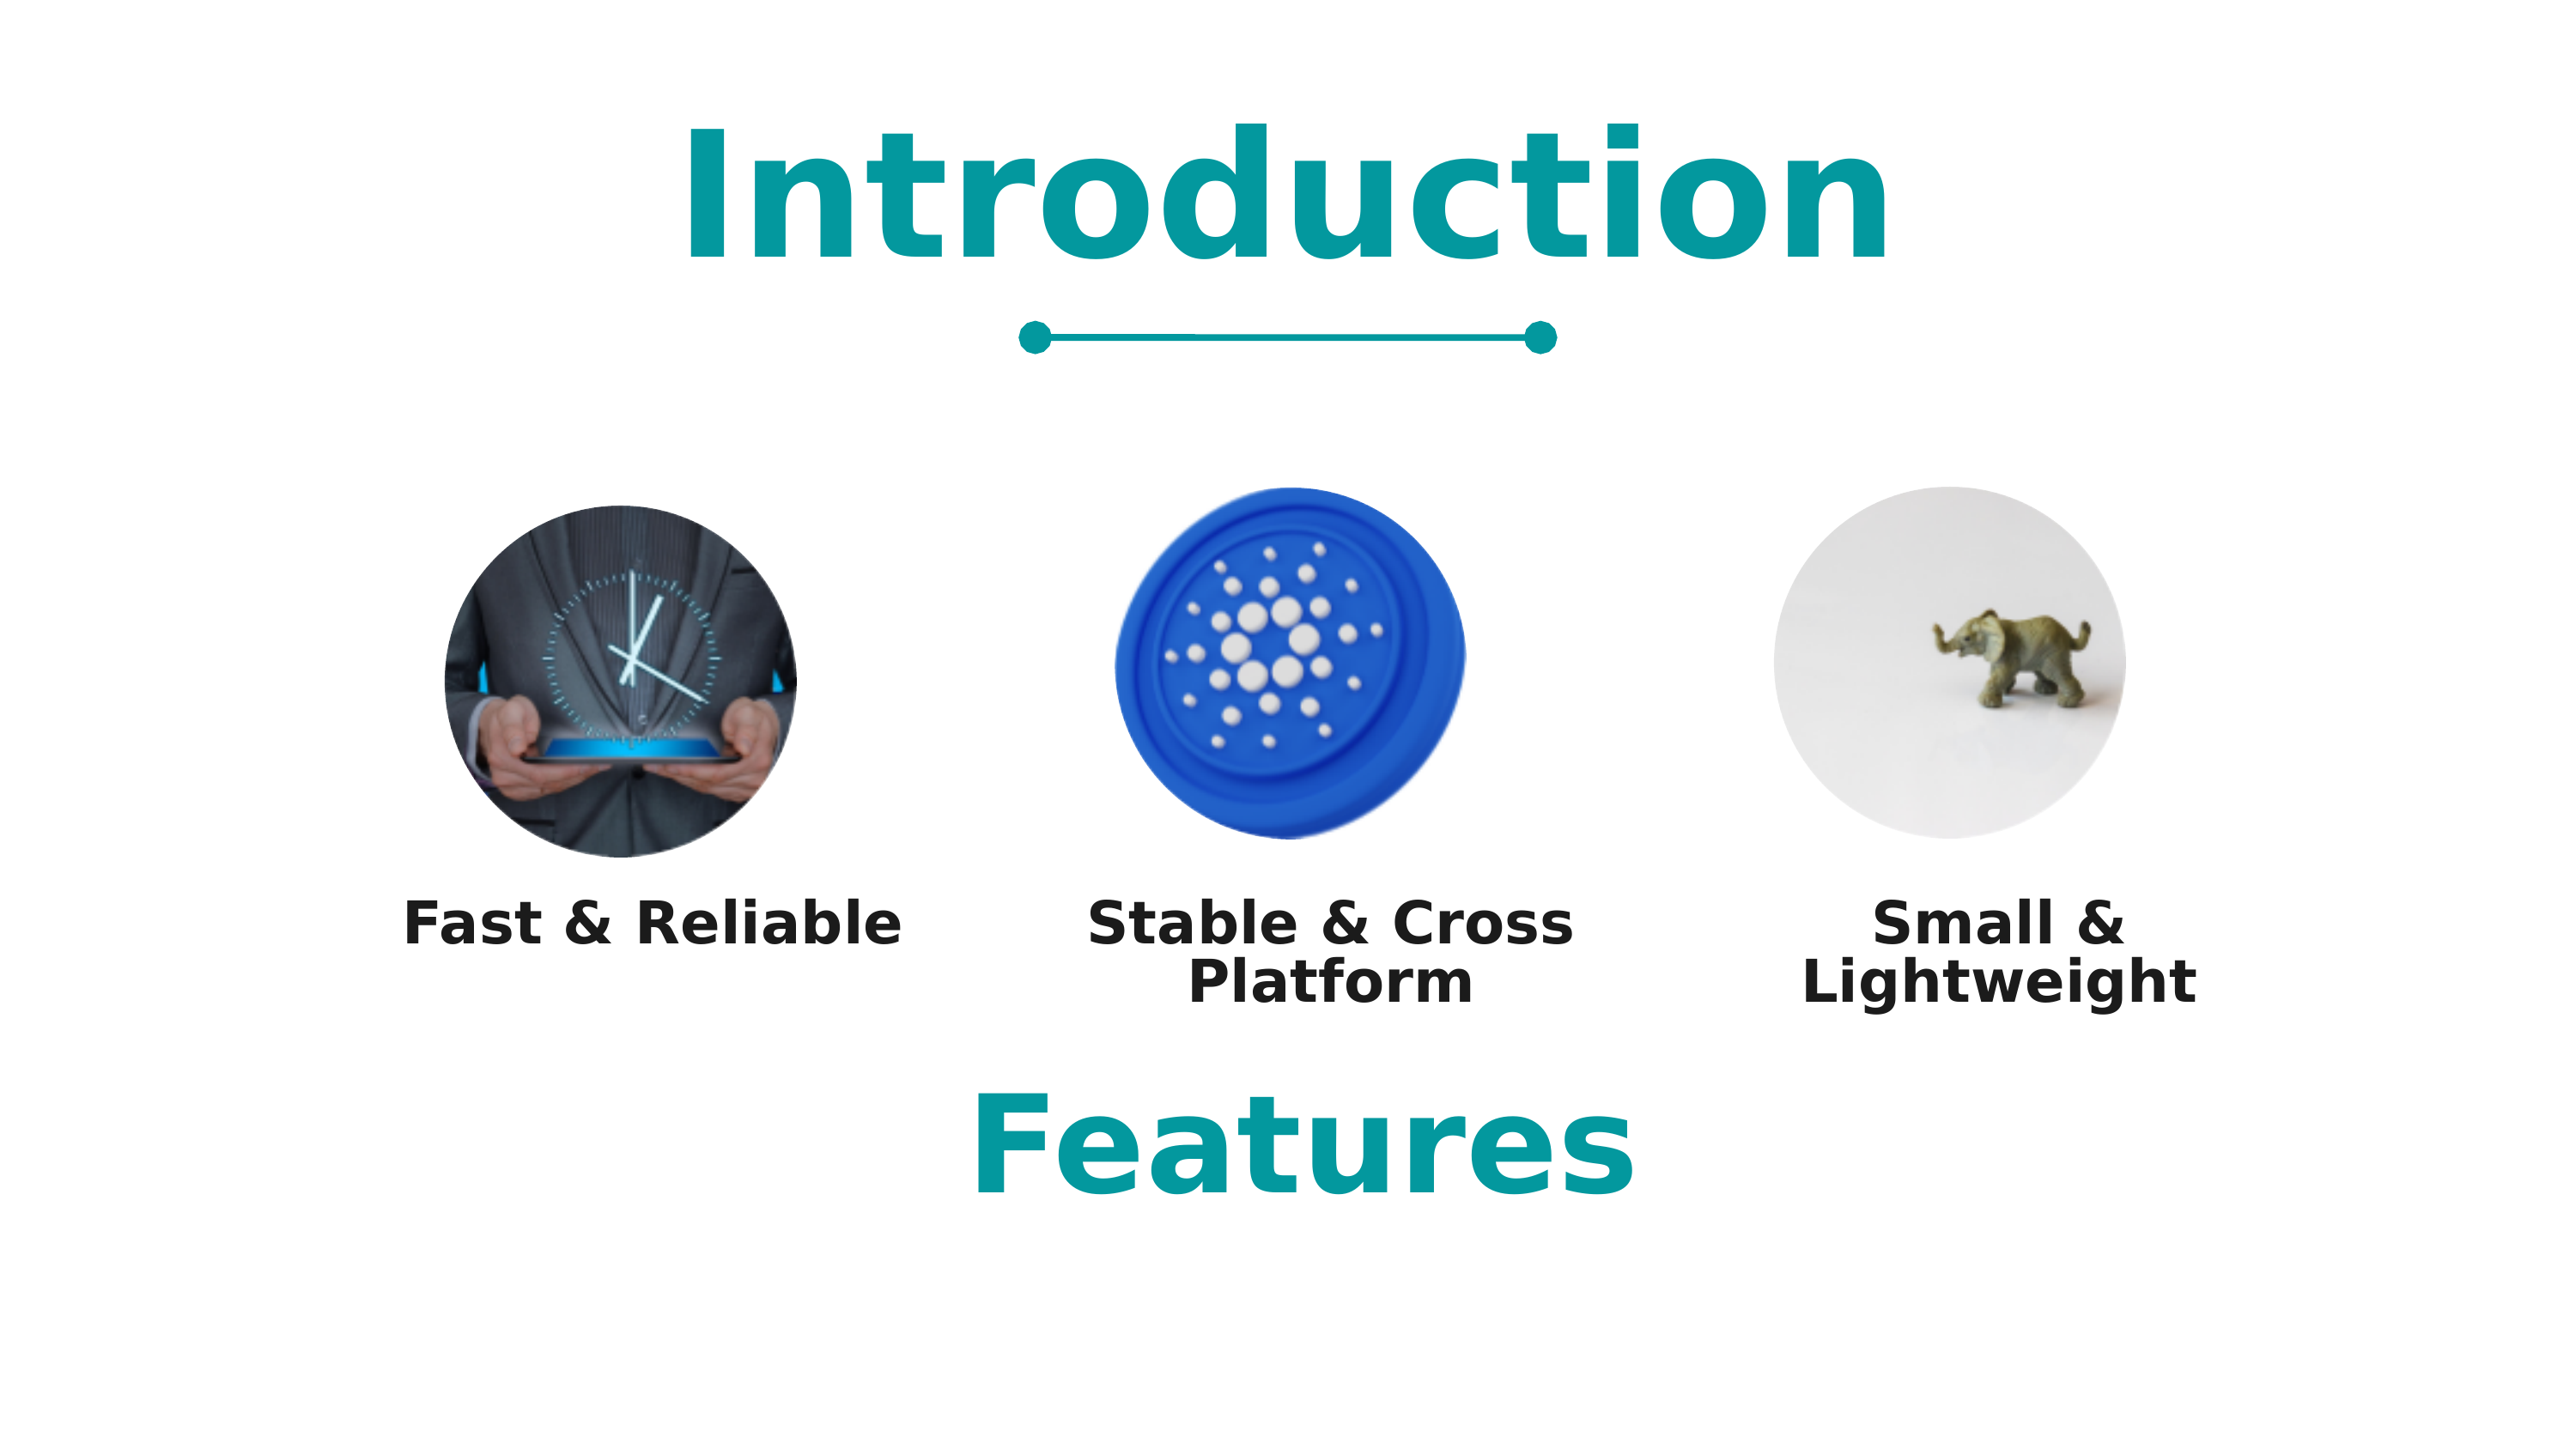

Introduction

Small & Lightweight

Stable & Cross Platform

Fast & Reliable
Features